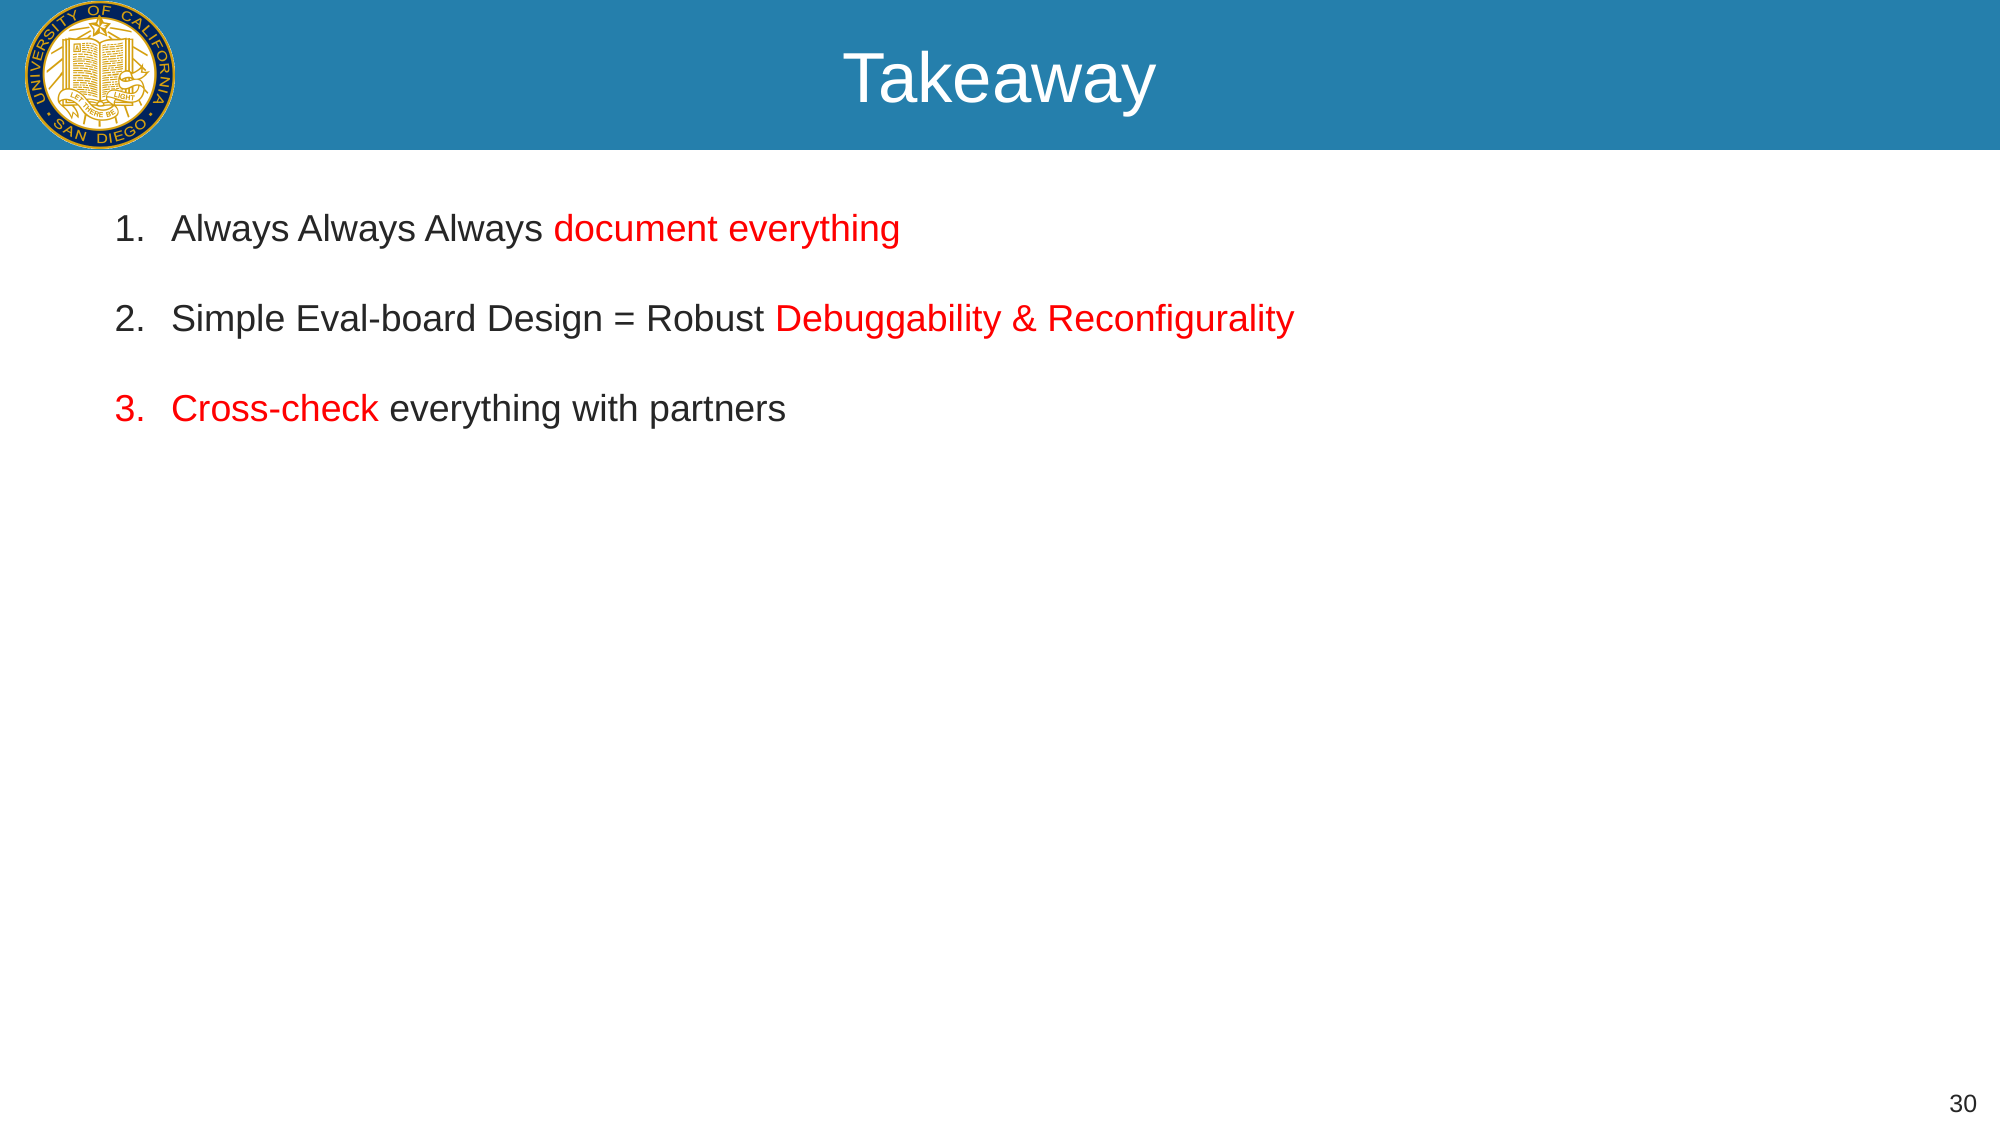

# Takeaway
Always Always Always document everything

Simple Eval-board Design = Robust Debuggability & Reconfigurality

Cross-check everything with partners

30